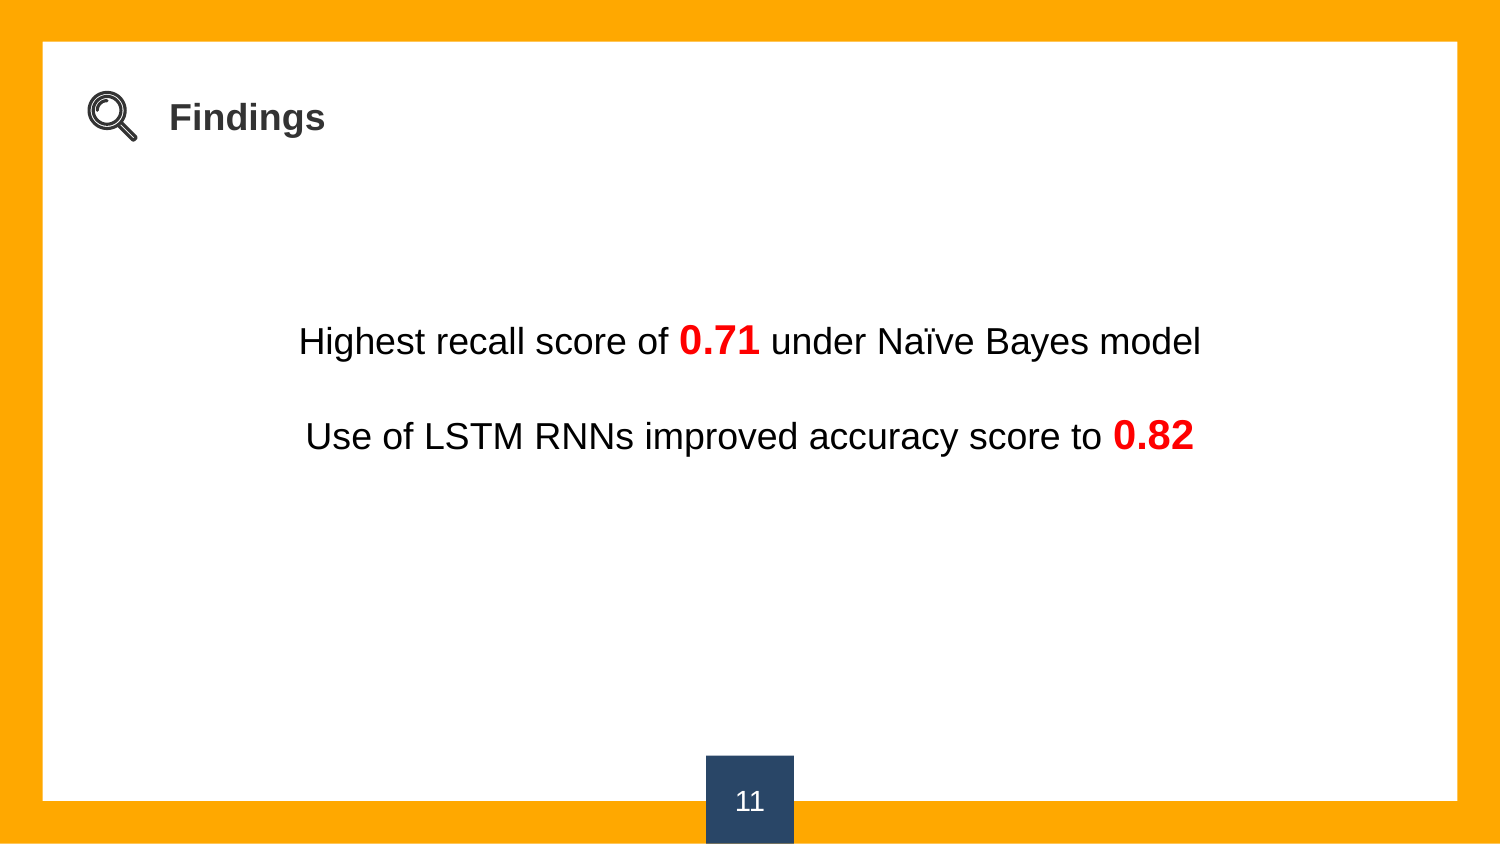

Findings

Highest recall score of 0.71 under Naïve Bayes model

Use of LSTM RNNs improved accuracy score to 0.82

11